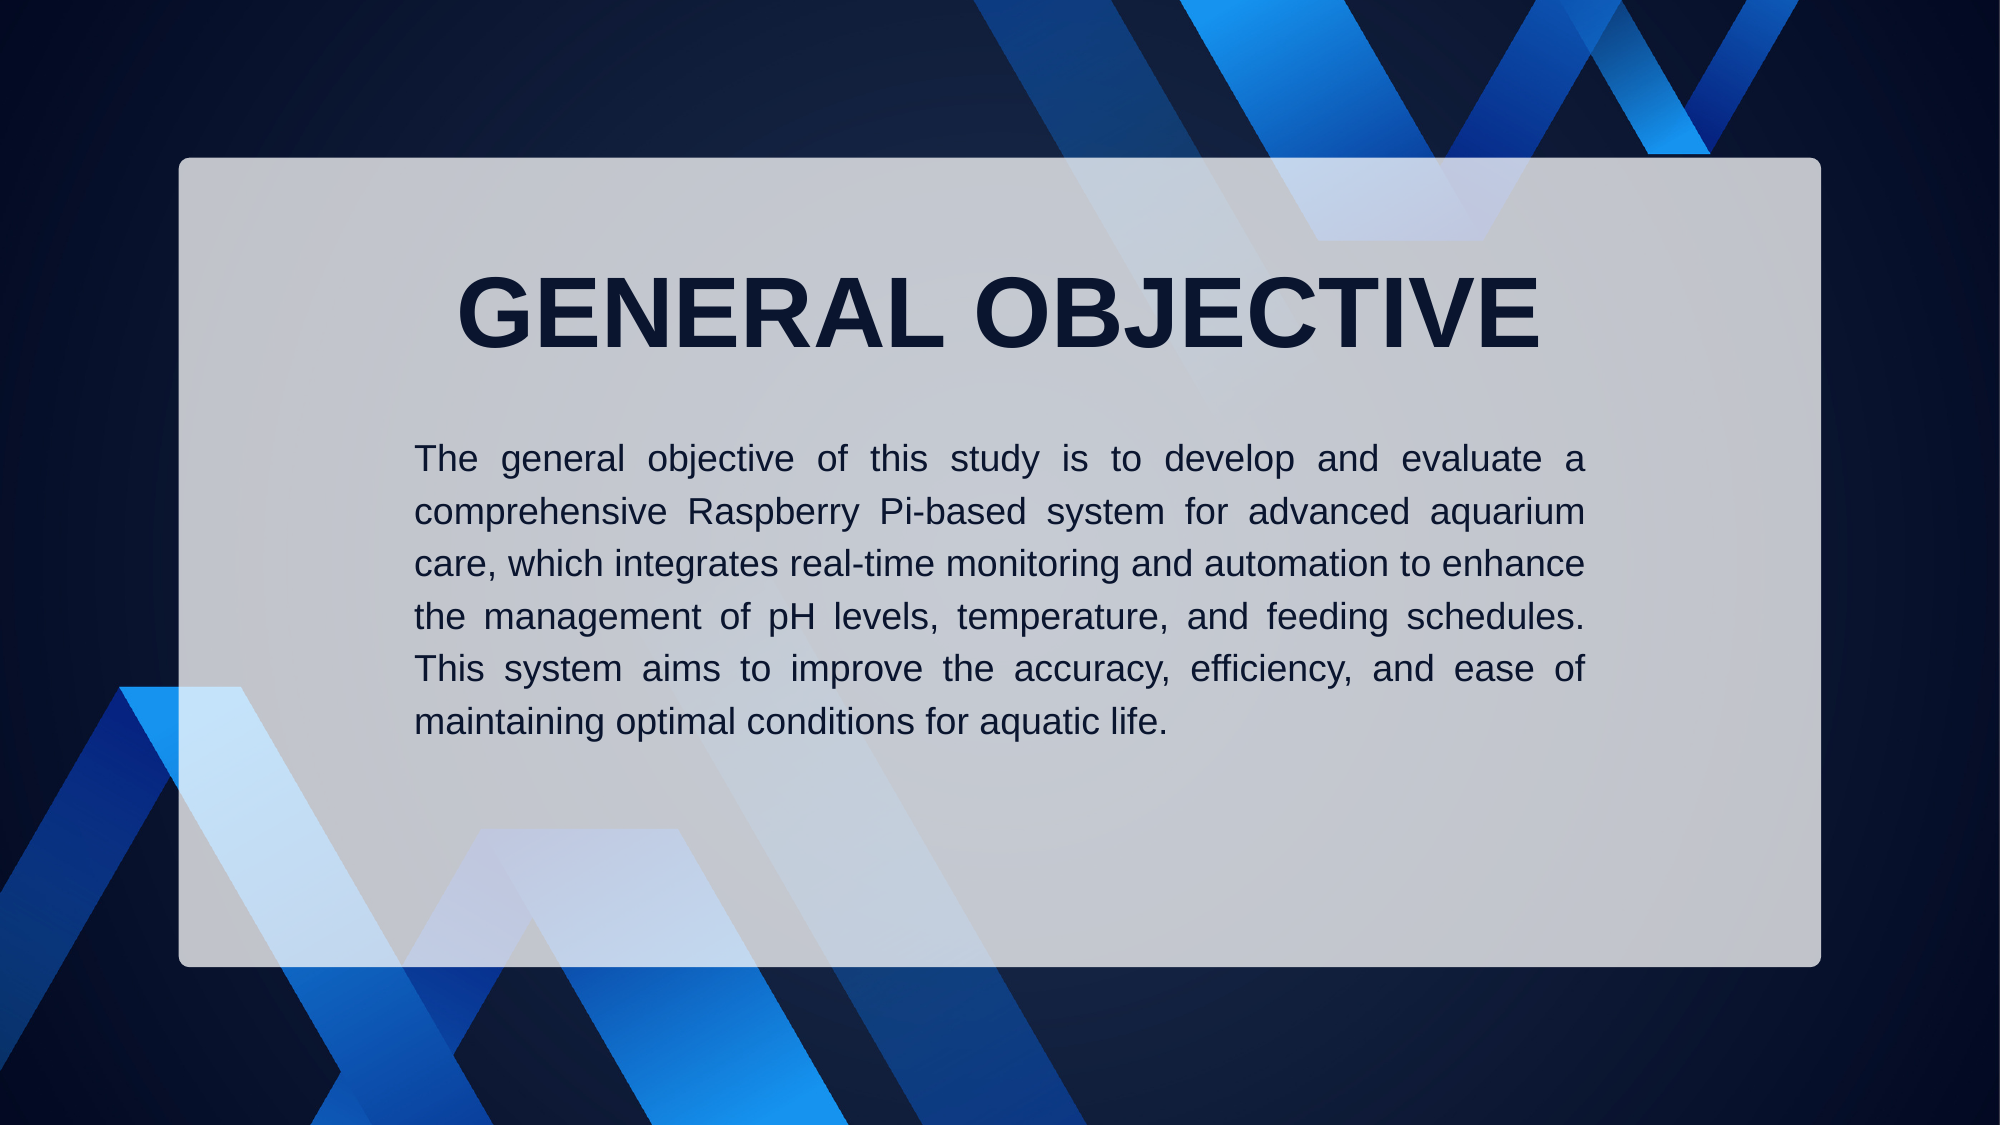

GENERAL OBJECTIVE
The general objective of this study is to develop and evaluate a comprehensive Raspberry Pi-based system for advanced aquarium care, which integrates real-time monitoring and automation to enhance the management of pH levels, temperature, and feeding schedules. This system aims to improve the accuracy, efficiency, and ease of maintaining optimal conditions for aquatic life.